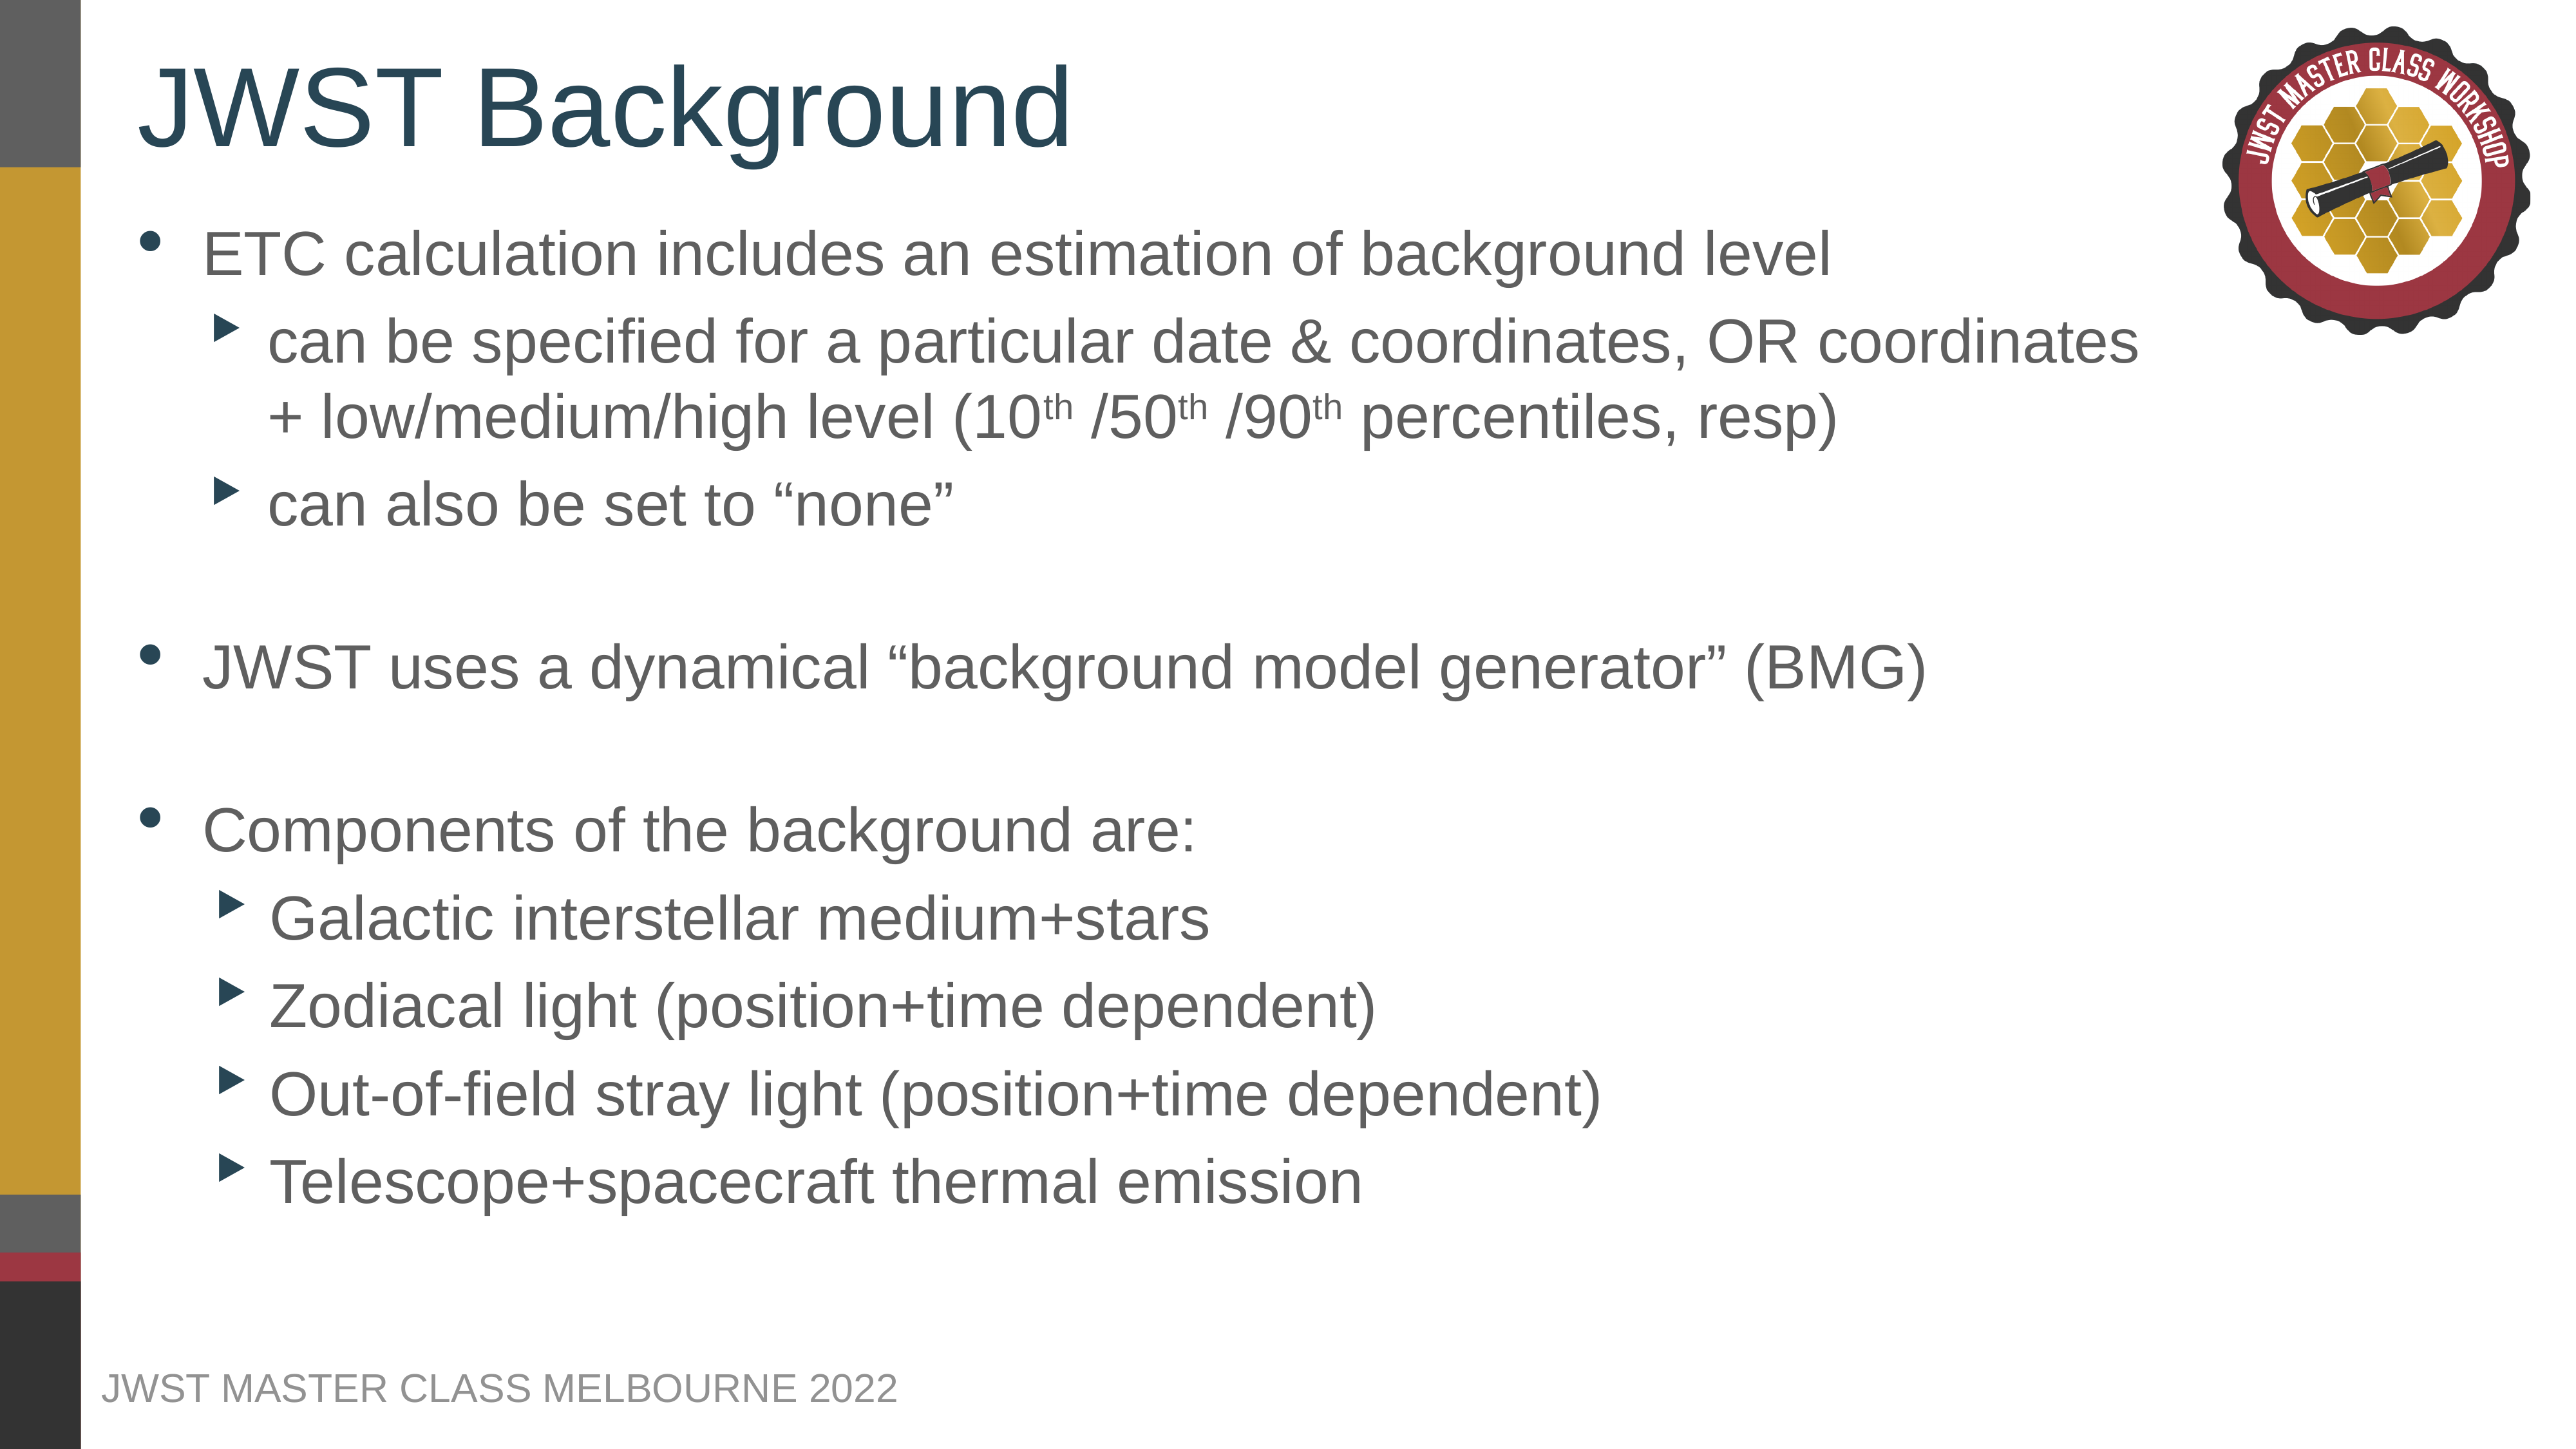

# JWST Background
ETC calculation includes an estimation of background level
can be specified for a particular date & coordinates, OR coordinates + low/medium/high level (10th /50th /90th percentiles, resp)
can also be set to “none”
JWST uses a dynamical “background model generator” (BMG)
Components of the background are:
 Galactic interstellar medium+stars
 Zodiacal light (position+time dependent)
 Out-of-field stray light (position+time dependent)
 Telescope+spacecraft thermal emission